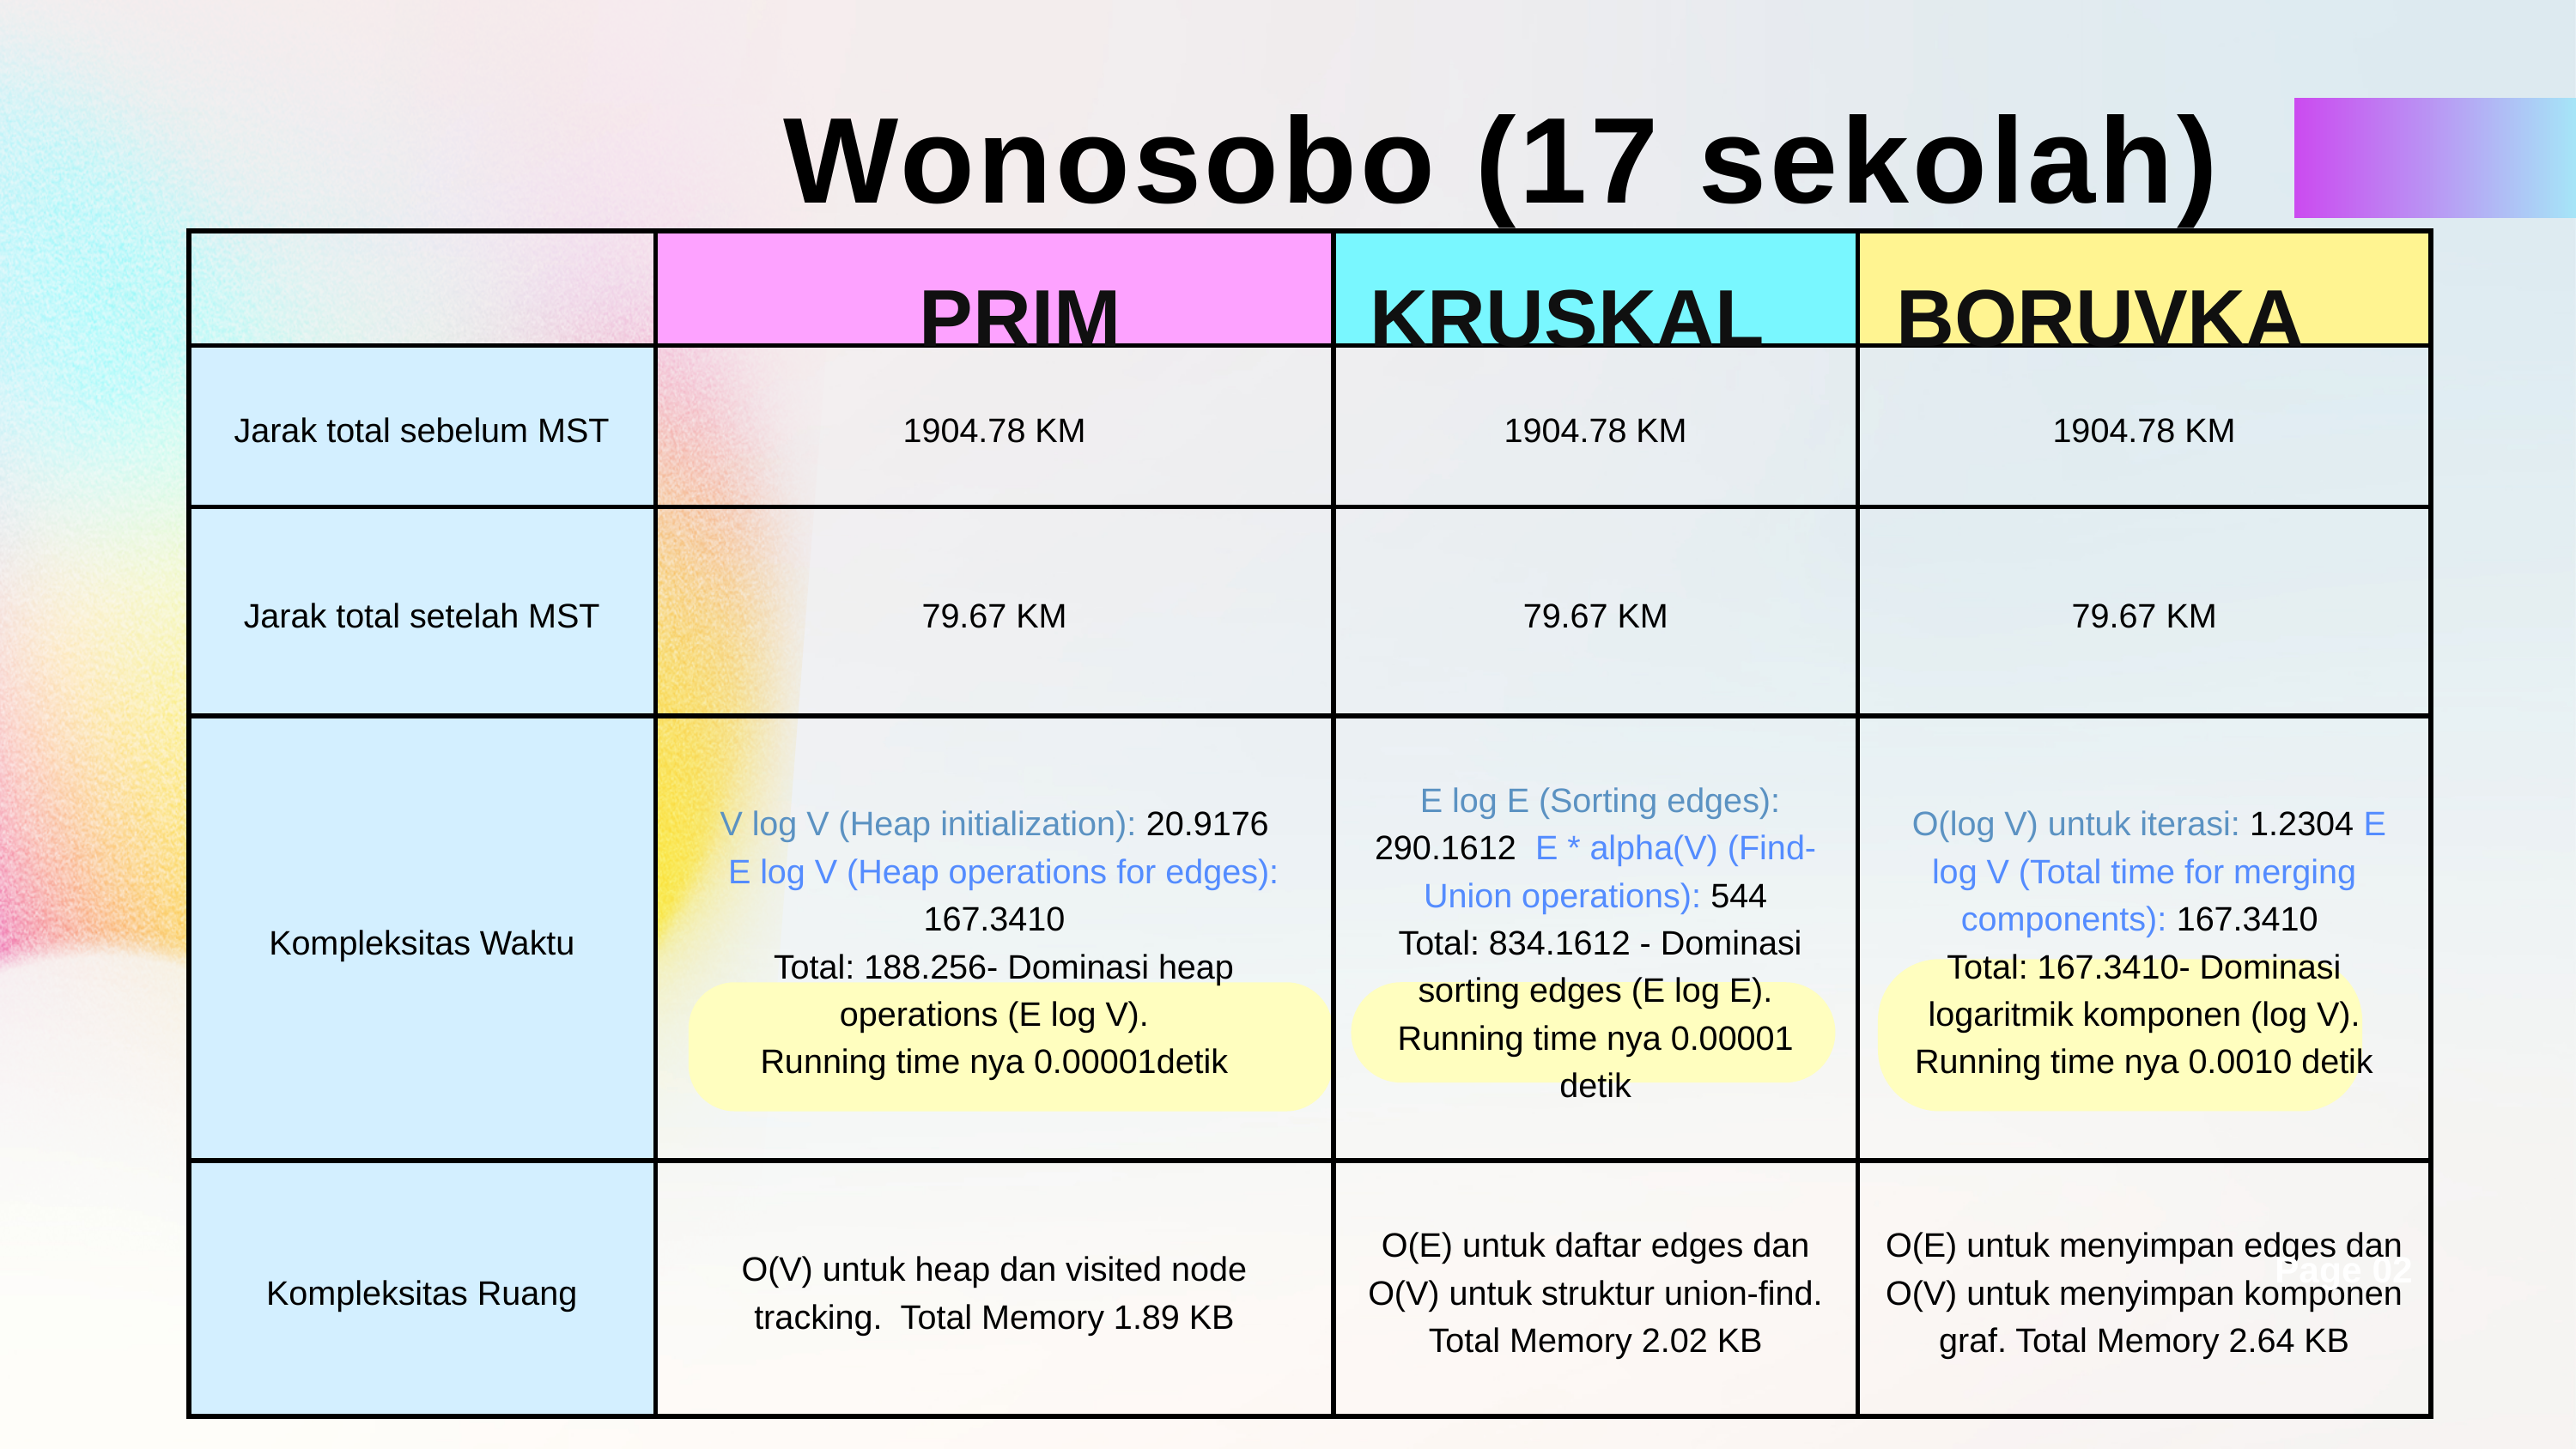

Wonosobo (17 sekolah)

|  |  |  |  |
| --- | --- | --- | --- |
| Jarak total sebelum MST | 1904.78 KM | 1904.78 KM | 1904.78 KM |
| Jarak total setelah MST | 79.67 KM | 79.67 KM | 79.67 KM |
| Kompleksitas Waktu | V log V (Heap initialization): 20.9176 E log V (Heap operations for edges): 167.3410 Total: 188.256- Dominasi heap operations (E log V). Running time nya 0.00001detik | E log E (Sorting edges): 290.1612 E \* alpha(V) (Find-Union operations): 544 Total: 834.1612 - Dominasi sorting edges (E log E). Running time nya 0.00001 detik | O(log V) untuk iterasi: 1.2304 E log V (Total time for merging components): 167.3410 Total: 167.3410- Dominasi logaritmik komponen (log V). Running time nya 0.0010 detik |
| Kompleksitas Ruang | O(V) untuk heap dan visited node tracking. Total Memory 1.89 KB | O(E) untuk daftar edges dan O(V) untuk struktur union-find. Total Memory 2.02 KB | O(E) untuk menyimpan edges dan O(V) untuk menyimpan komponen graf. Total Memory 2.64 KB |
PRIM
KRUSKAL
BORUVKA
global

Page 02